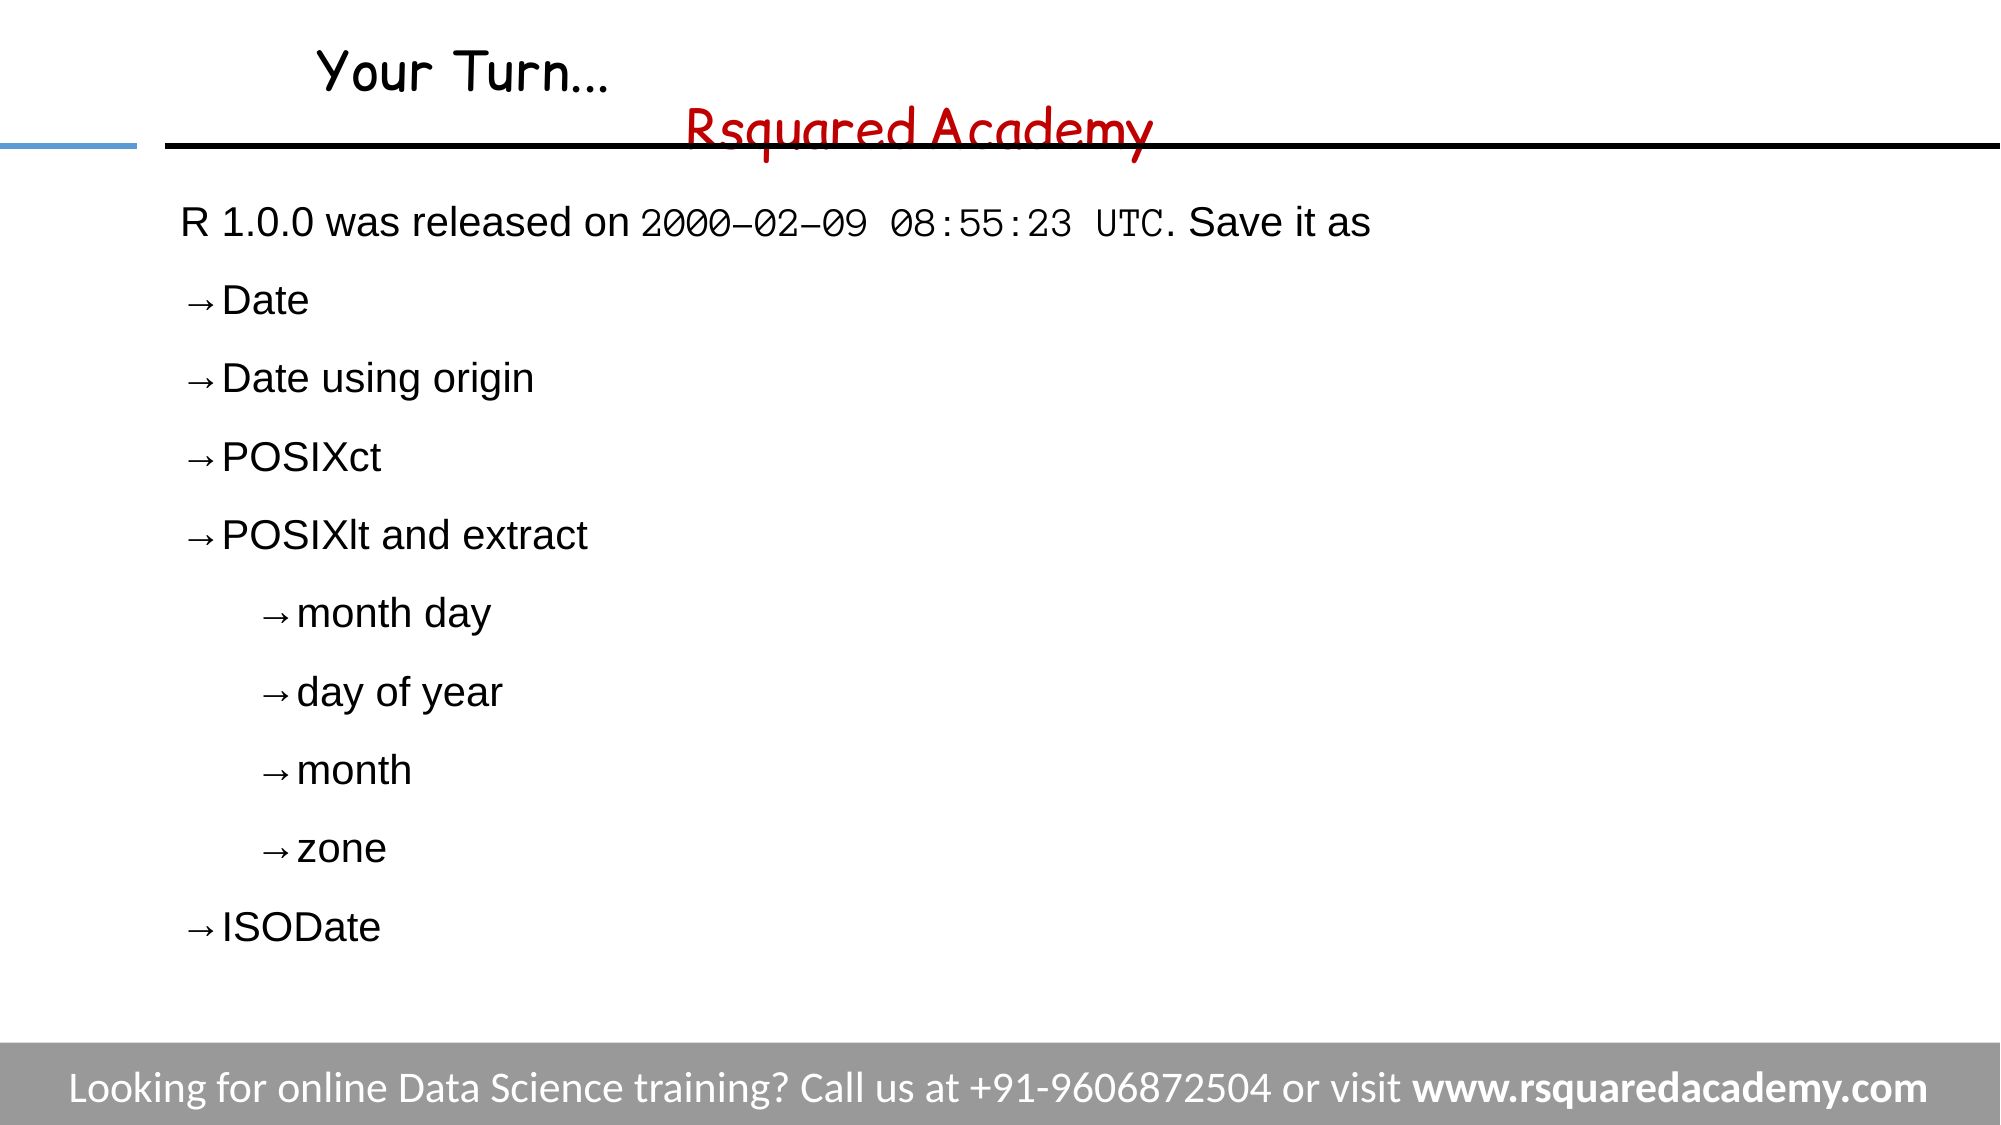

# Your Turn...			 	             					    	             Rsquared Academy
R 1.0.0 was released on 2000-02-09 08:55:23 UTC. Save it as
Date
Date using origin
POSIXct
POSIXlt and extract
month day
day of year
month
zone
ISODate

Looking for online Data Science training? Call us at +91-9606872504 or visit www.rsquaredacademy.com
16